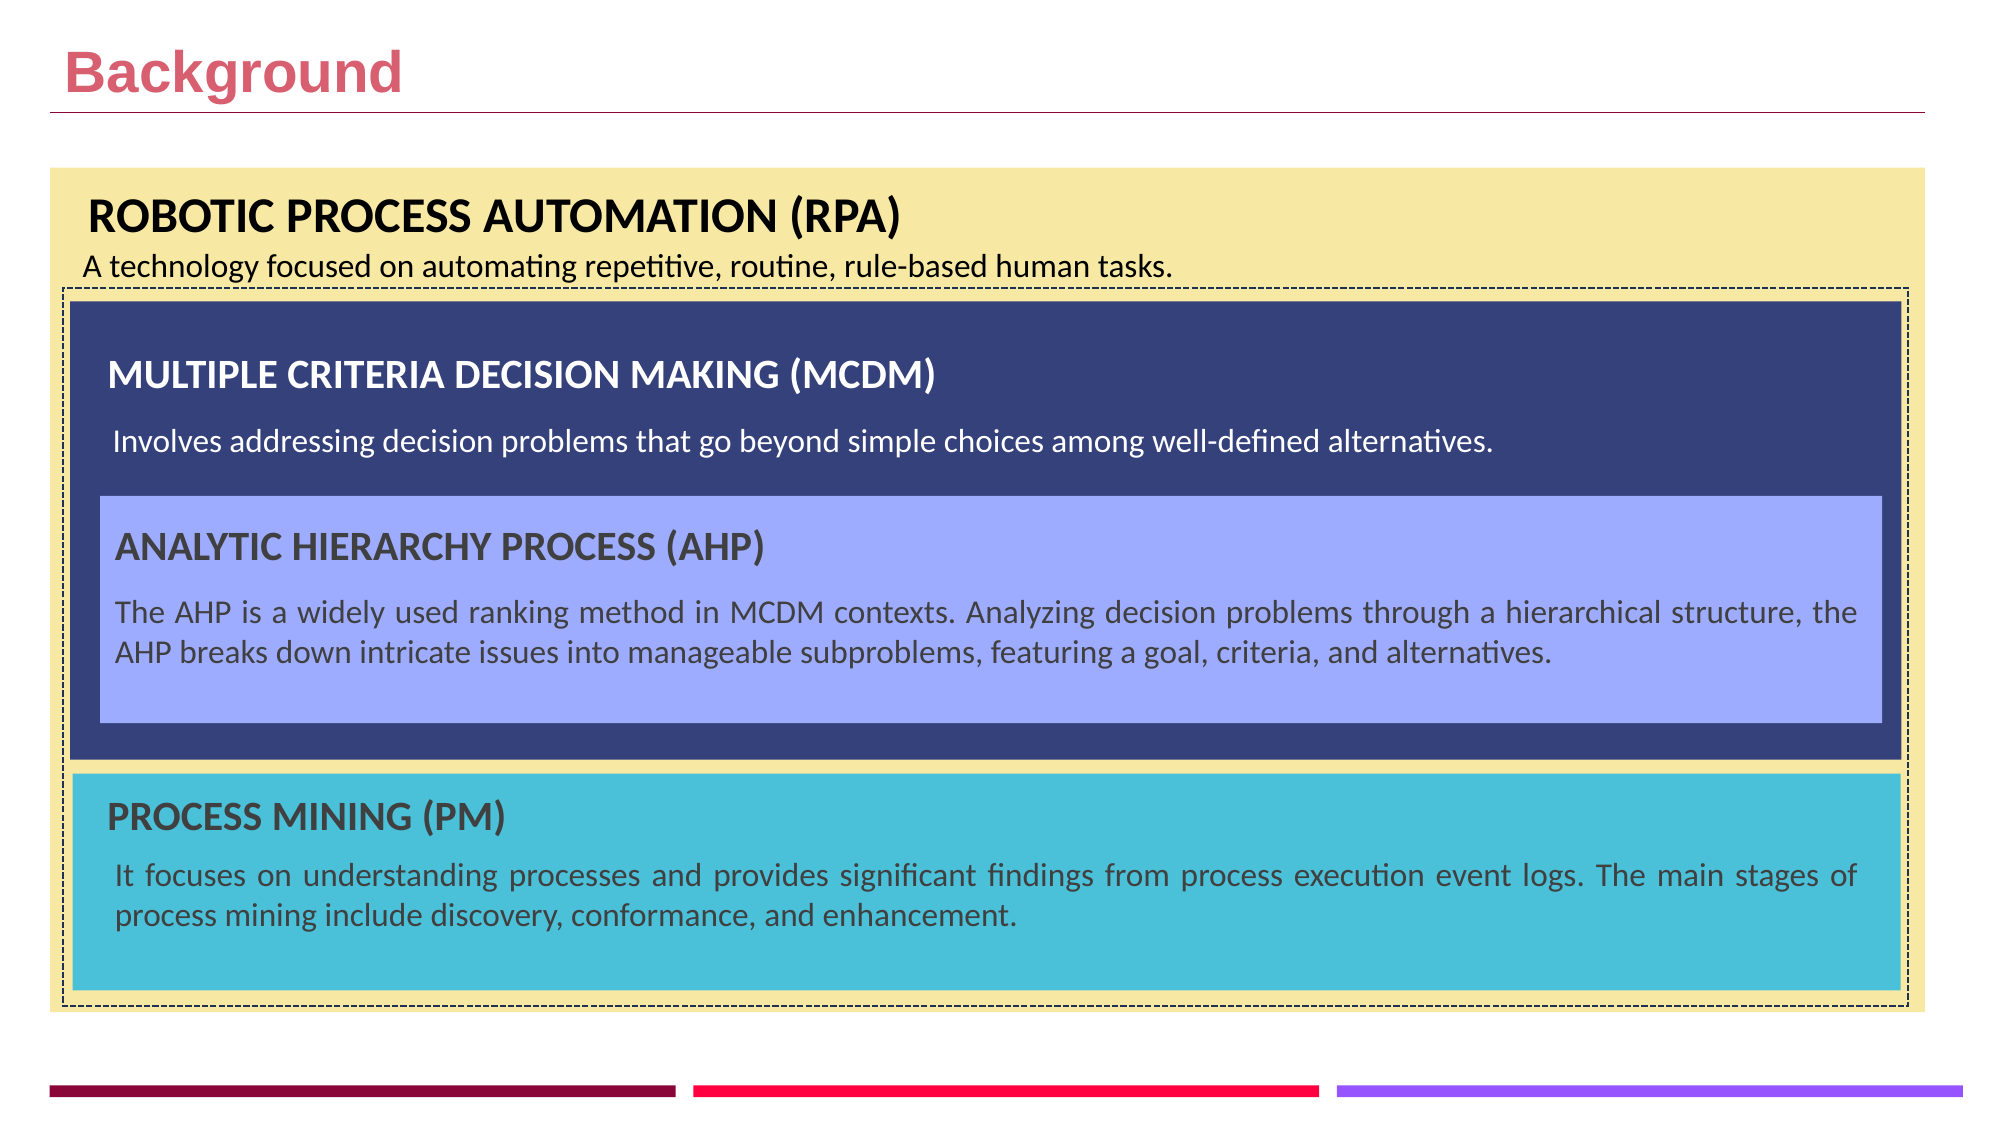

Background

ROBOTIC PROCESS AUTOMATION (RPA)
A technology focused on automating repetitive, routine, rule-based human tasks.

MULTIPLE CRITERIA DECISION MAKING (MCDM)
Involves addressing decision problems that go beyond simple choices among well-defined alternatives.

ANALYTIC HIERARCHY PROCESS (AHP)
The AHP is a widely used ranking method in MCDM contexts. Analyzing decision problems through a hierarchical structure, the AHP breaks down intricate issues into manageable subproblems, featuring a goal, criteria, and alternatives.

PROCESS MINING (PM)
It focuses on understanding processes and provides significant findings from process execution event logs. The main stages of process mining include discovery, conformance, and enhancement.